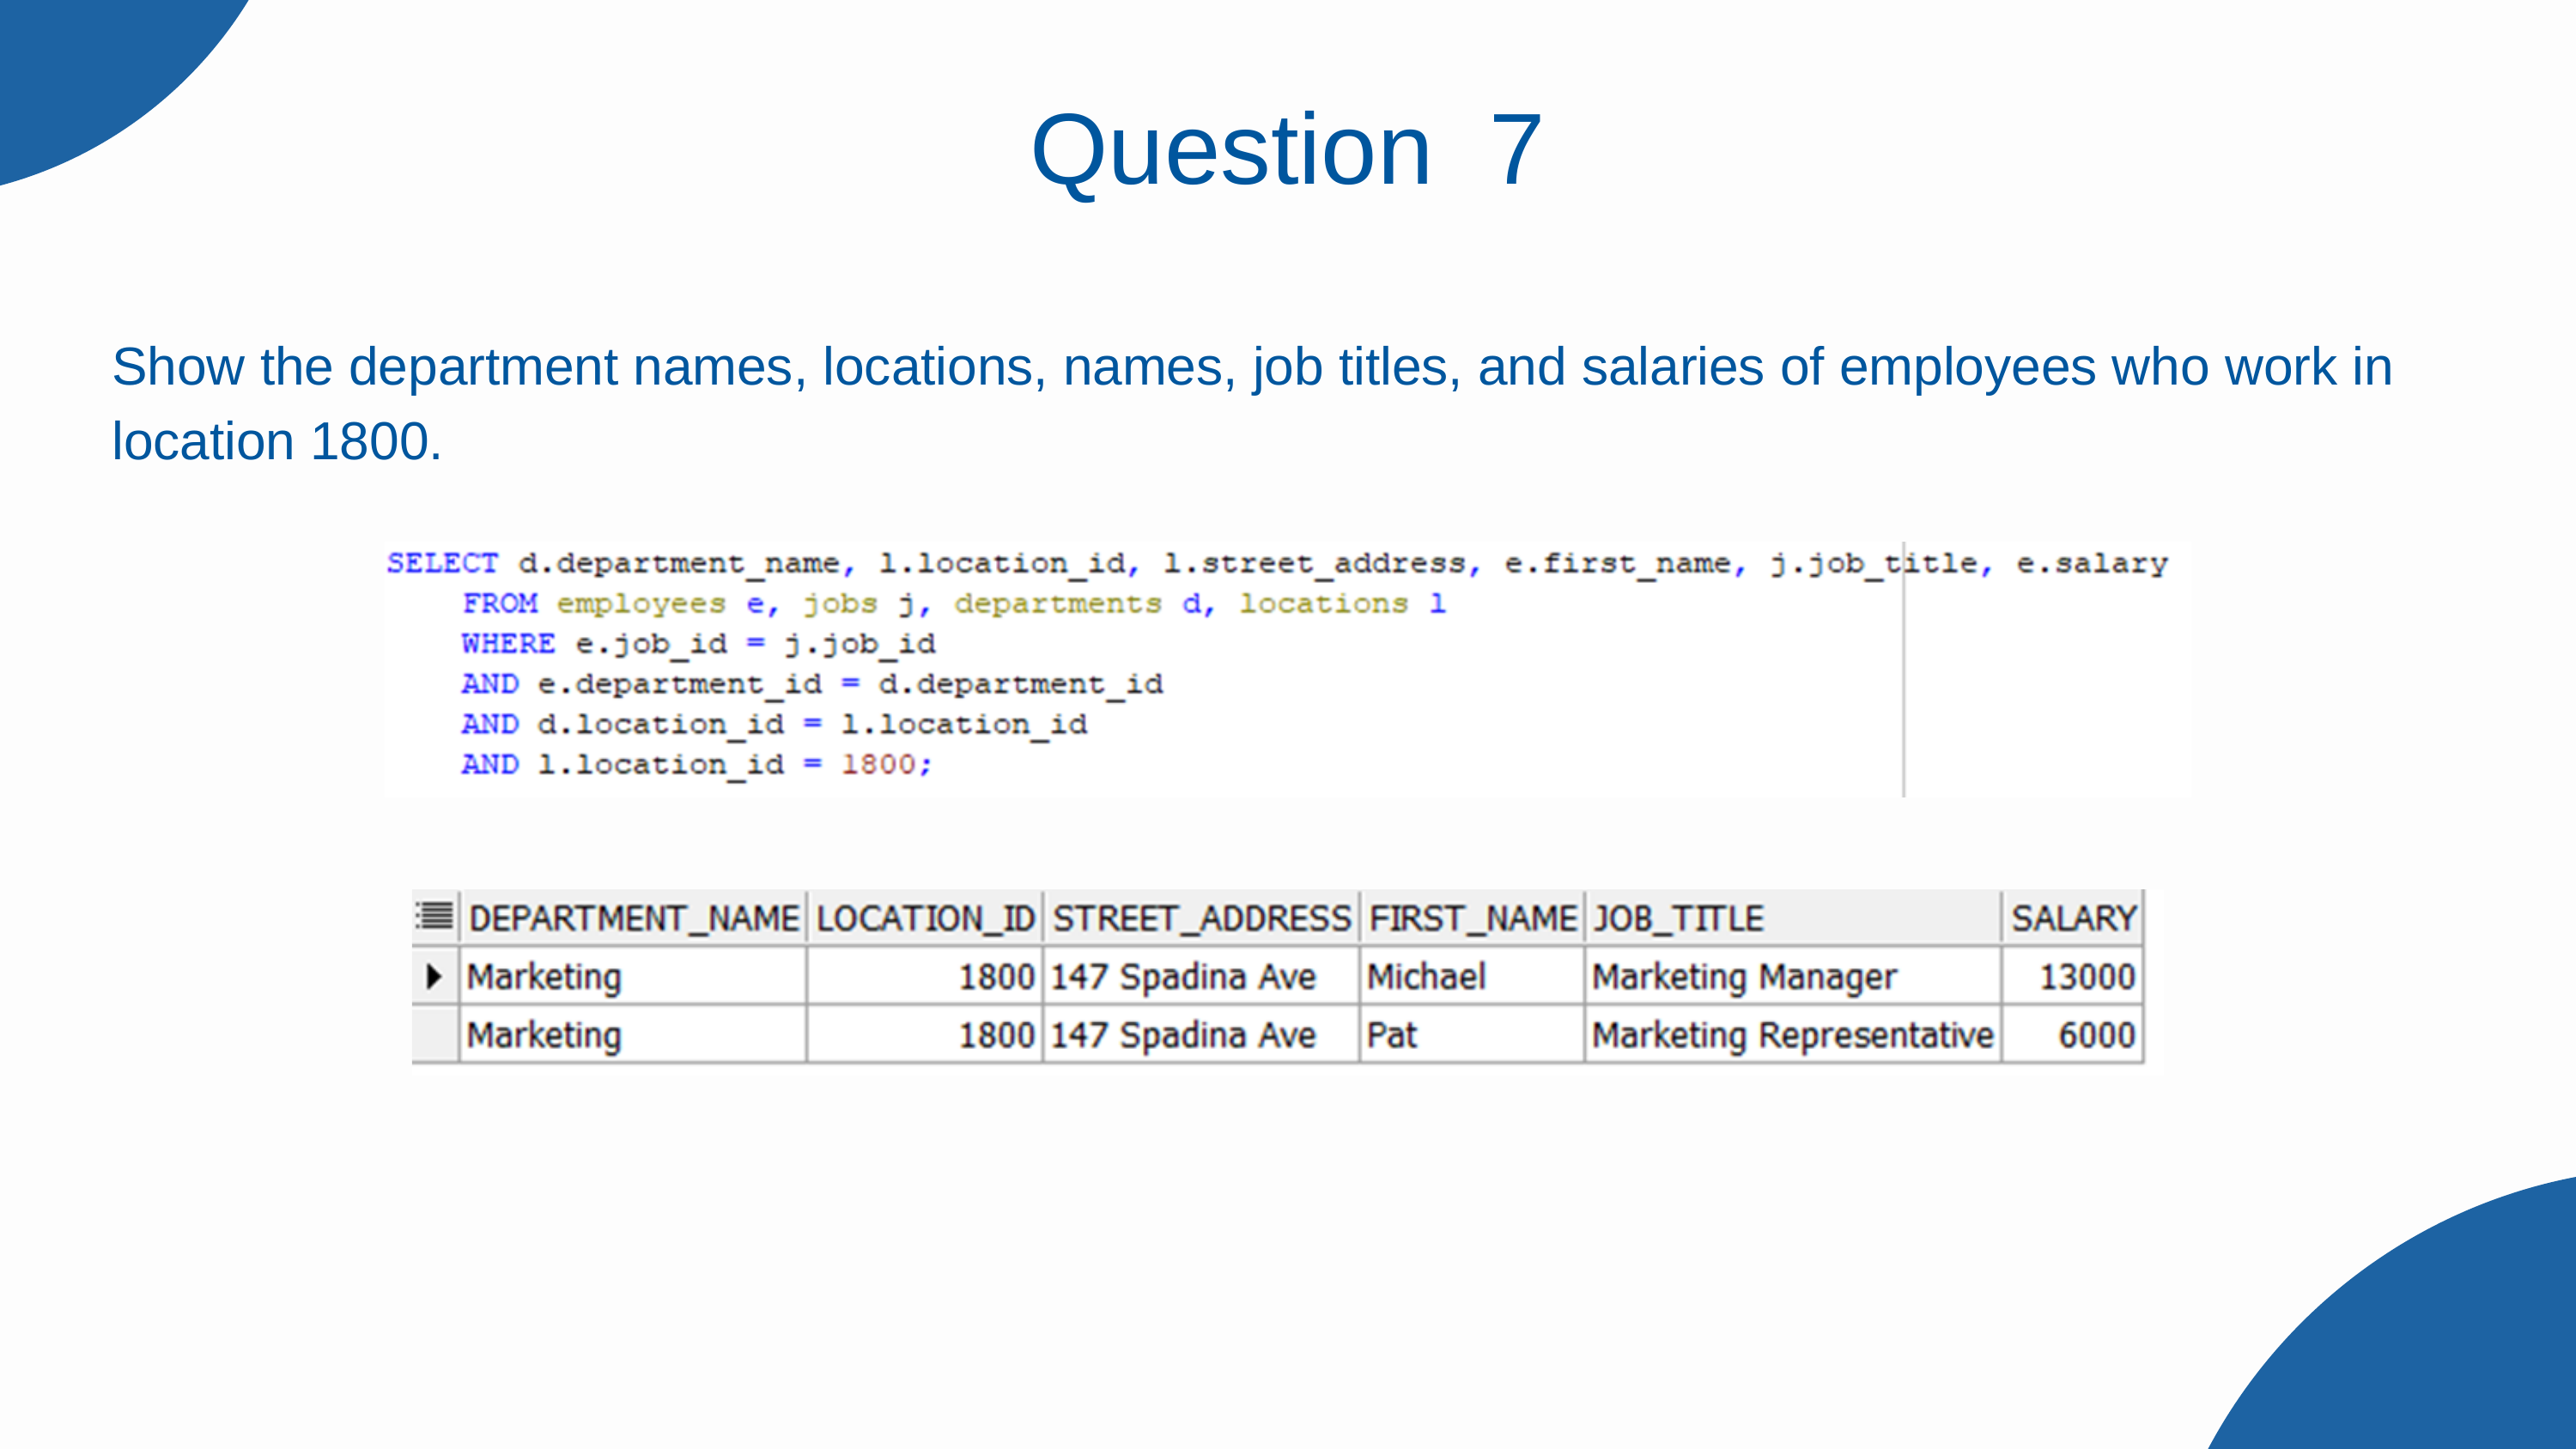

Question  7
Show the department names, locations, names, job titles, and salaries of employees who work in location 1800.